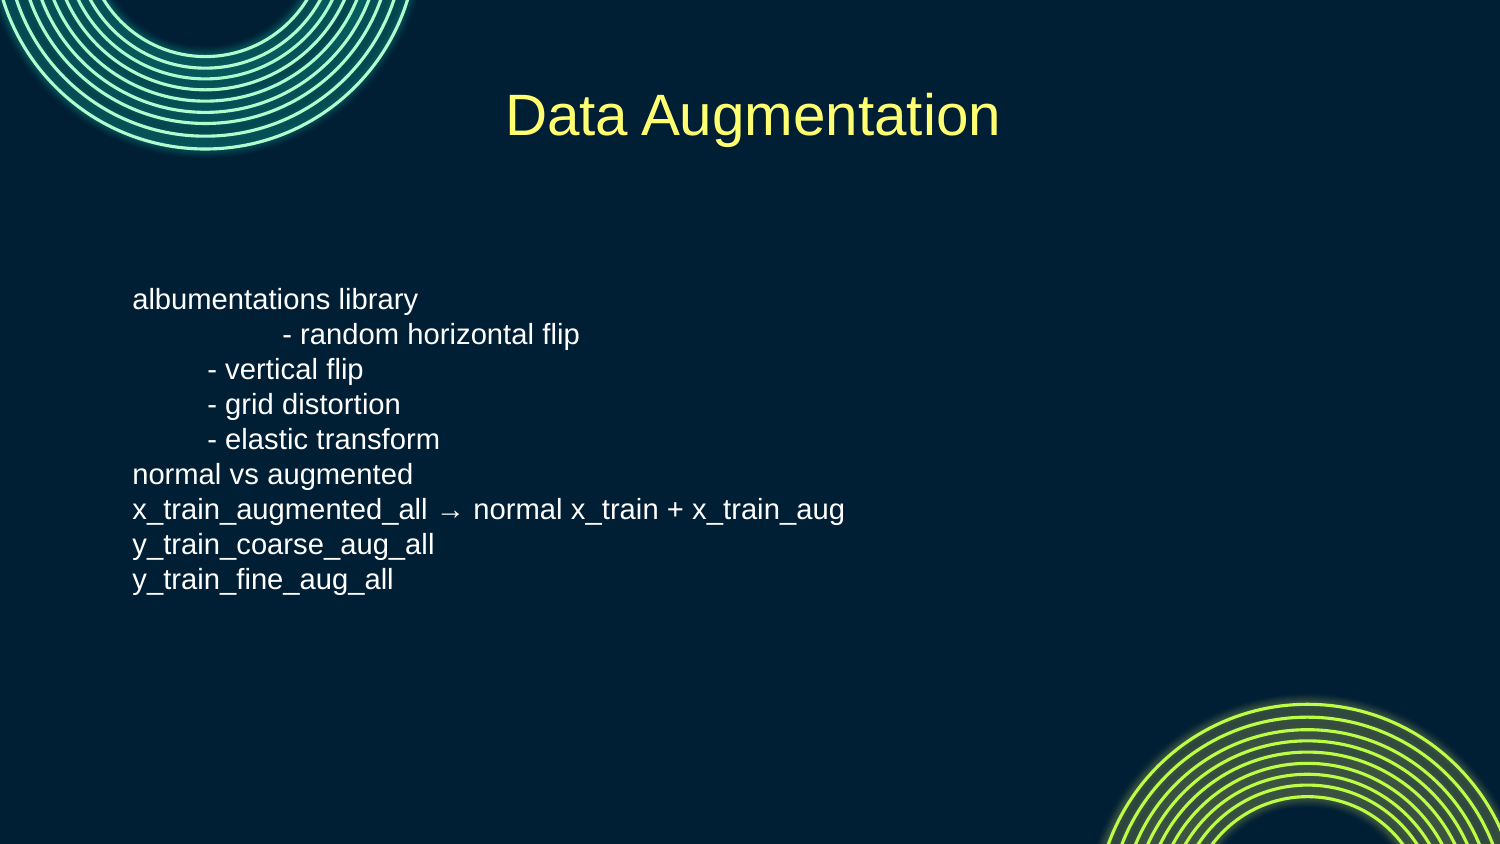

# Data Augmentation
albumentations library
	- random horizontal flip
- vertical flip
- grid distortion
- elastic transform
normal vs augmented
x_train_augmented_all → normal x_train + x_train_aug
y_train_coarse_aug_all
y_train_fine_aug_all